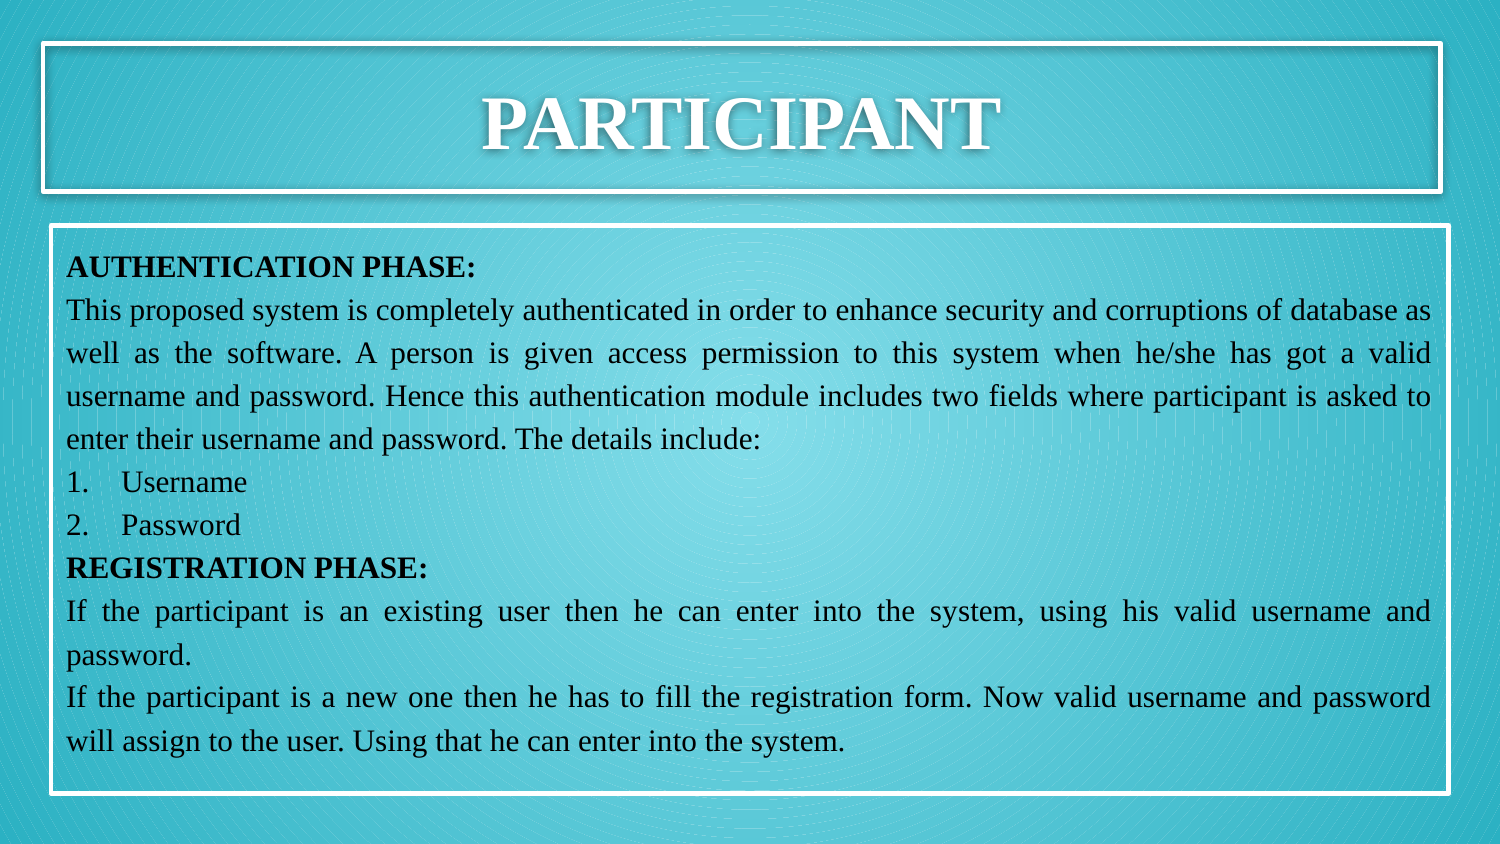

# PARTICIPANT
AUTHENTICATION PHASE:
This proposed system is completely authenticated in order to enhance security and corruptions of database as well as the software. A person is given access permission to this system when he/she has got a valid username and password. Hence this authentication module includes two fields where participant is asked to enter their username and password. The details include:
1.      Username
2.      Password
REGISTRATION PHASE:
If the participant is an existing user then he can enter into the system, using his valid username and password.
If the participant is a new one then he has to fill the registration form. Now valid username and password will assign to the user. Using that he can enter into the system.